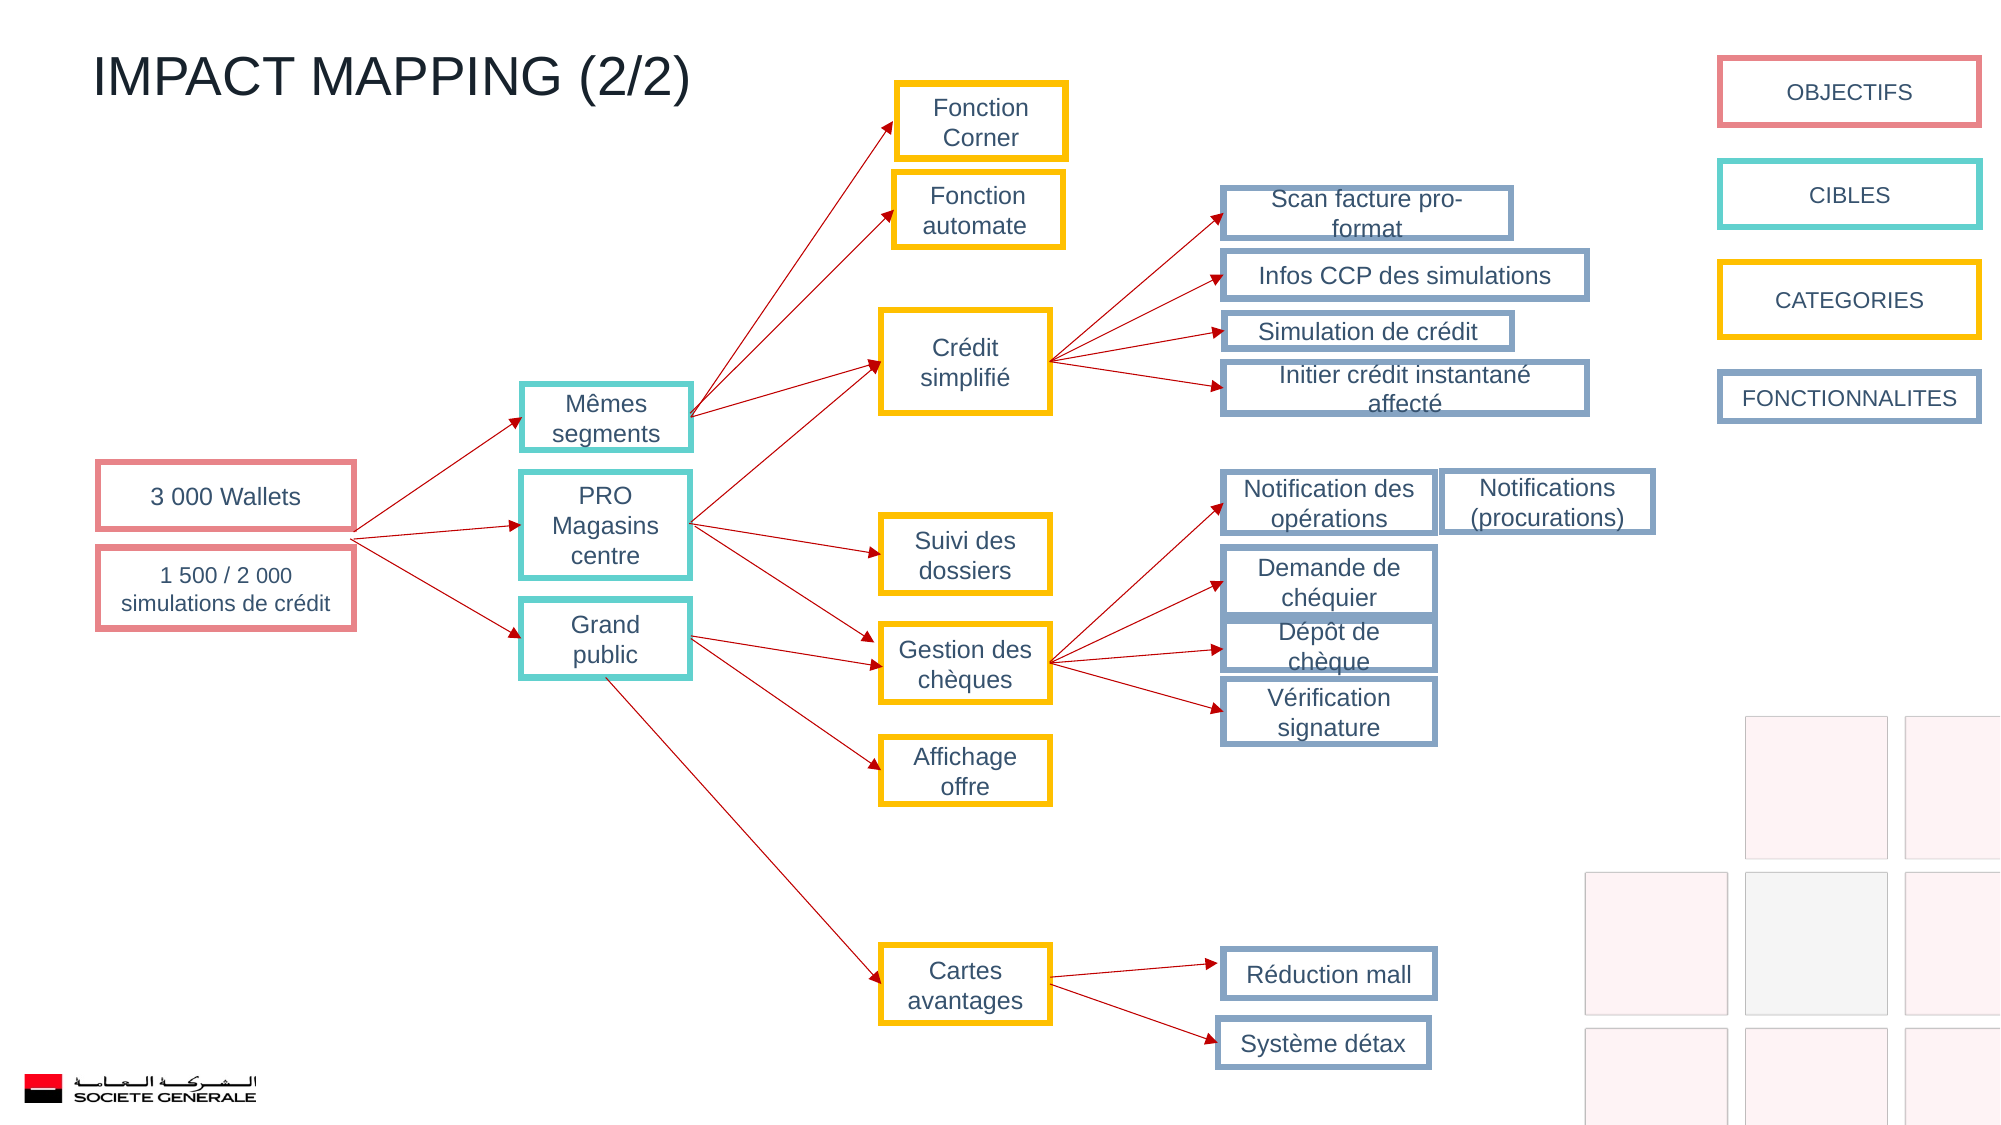

# Impact MAPPING (2/2)
OBJECTIFS
Fonction Corner
CIBLES
Fonction automate
Scan facture pro-format
Infos CCP des simulations
CATEGORIES
Crédit simplifié
Simulation de crédit
Initier crédit instantané affecté
FONCTIONNALITES
Mêmes segments
3 000 Wallets
Notifications (procurations)
PRO
Magasins centre
Notification des opérations
Suivi des dossiers
1 500 / 2 000 simulations de crédit
Demande de chéquier
Grand public
Dépôt de chèque
Gestion des chèques
Vérification signature
Affichage offre
Cartes avantages
Réduction mall
Système détax